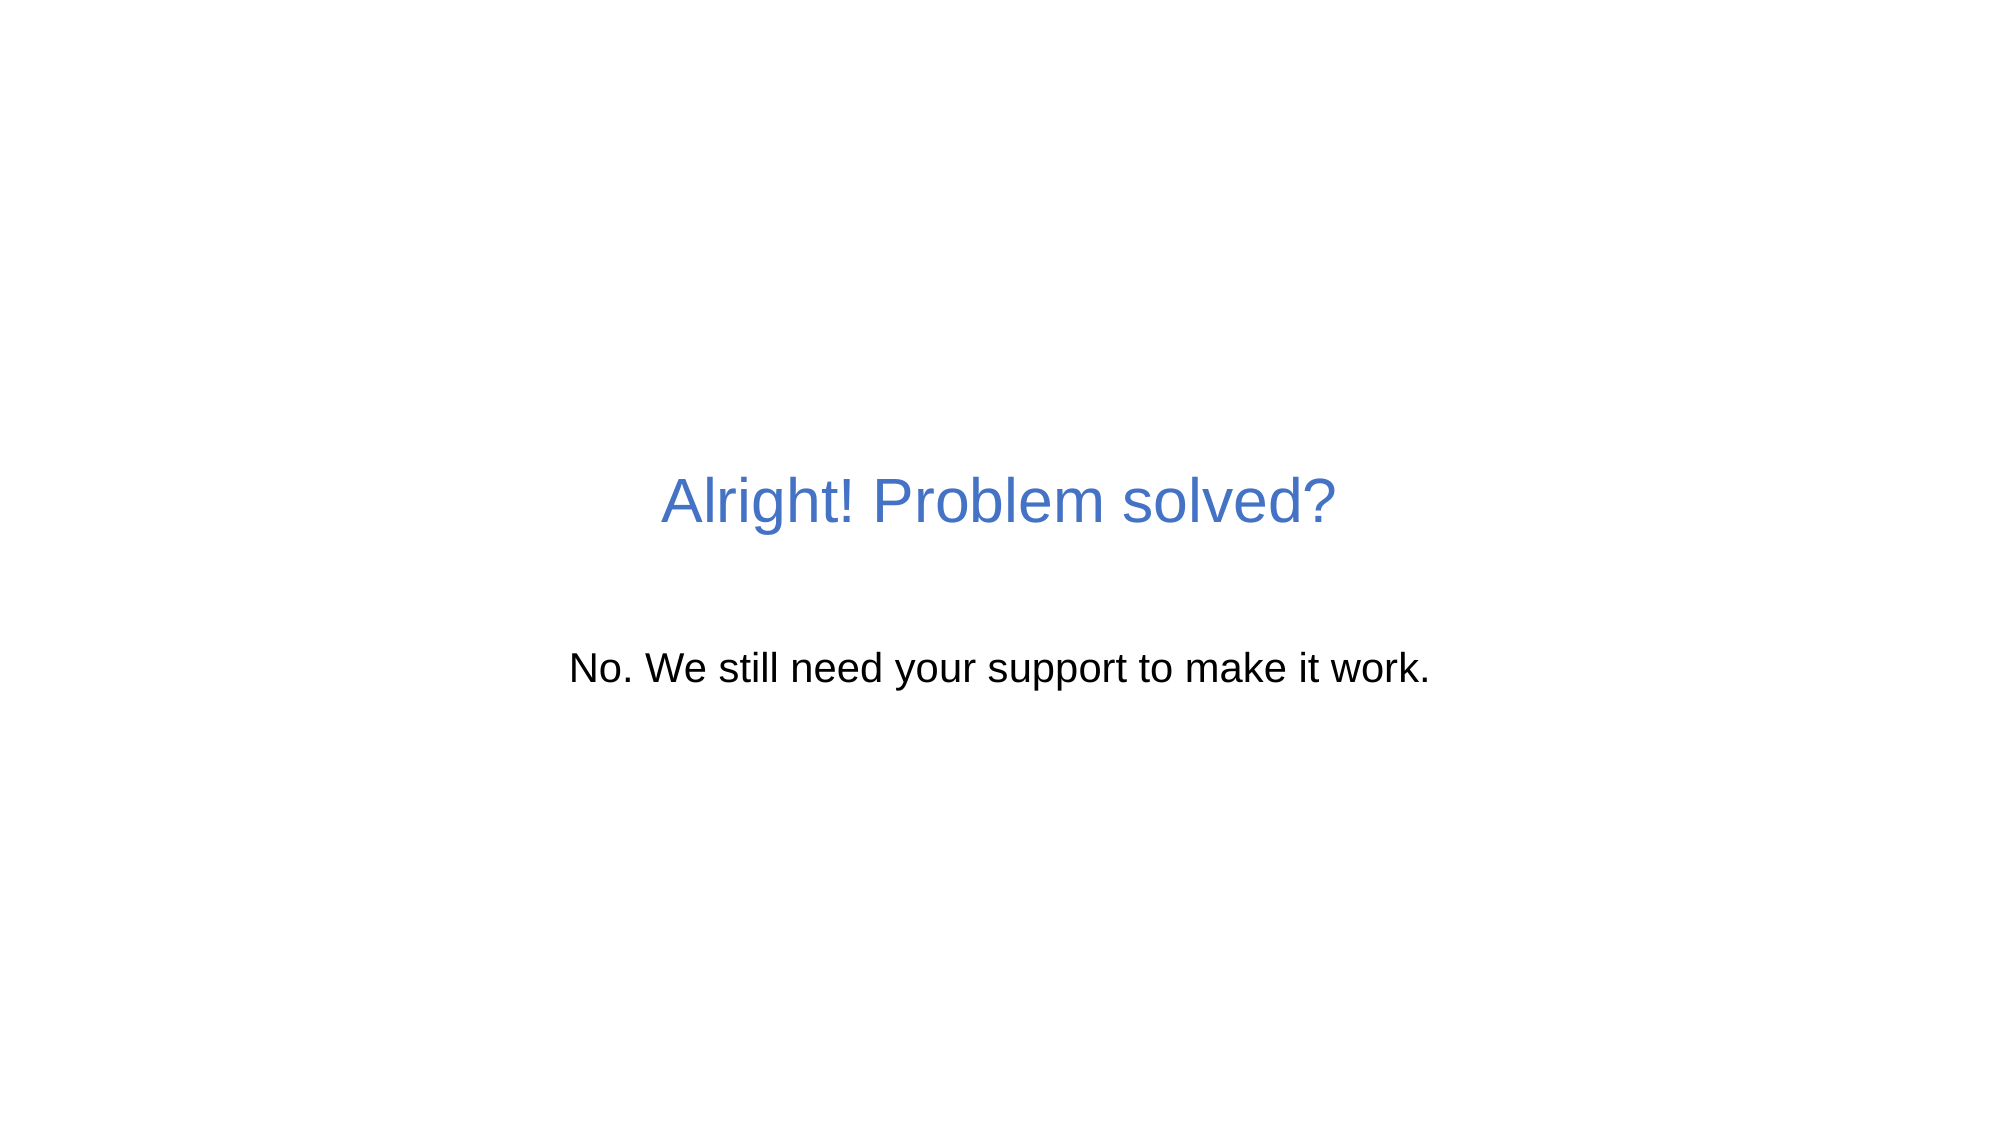

# Alright! Problem solved?
No. We still need your support to make it work.